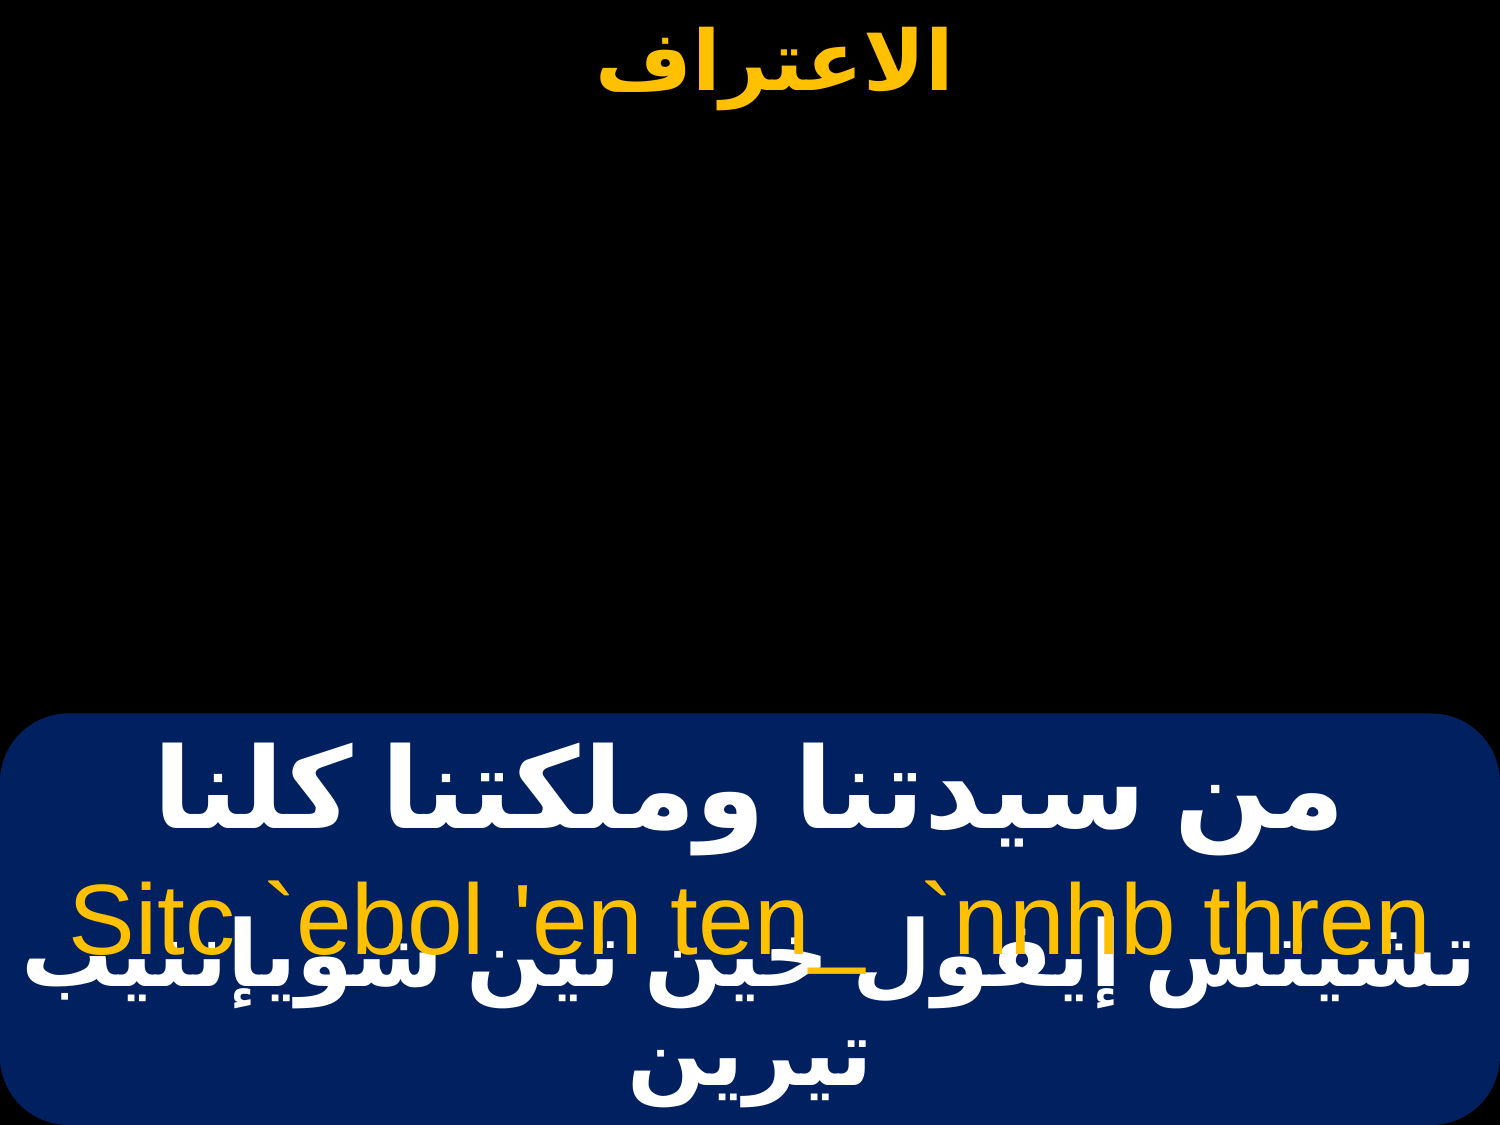

# من سيدتنا وملكتنا كلنا
Sitc `ebol 'en ten_  `nnhb thren
تشيتس إيفول خين تين شويإننيب تيرين